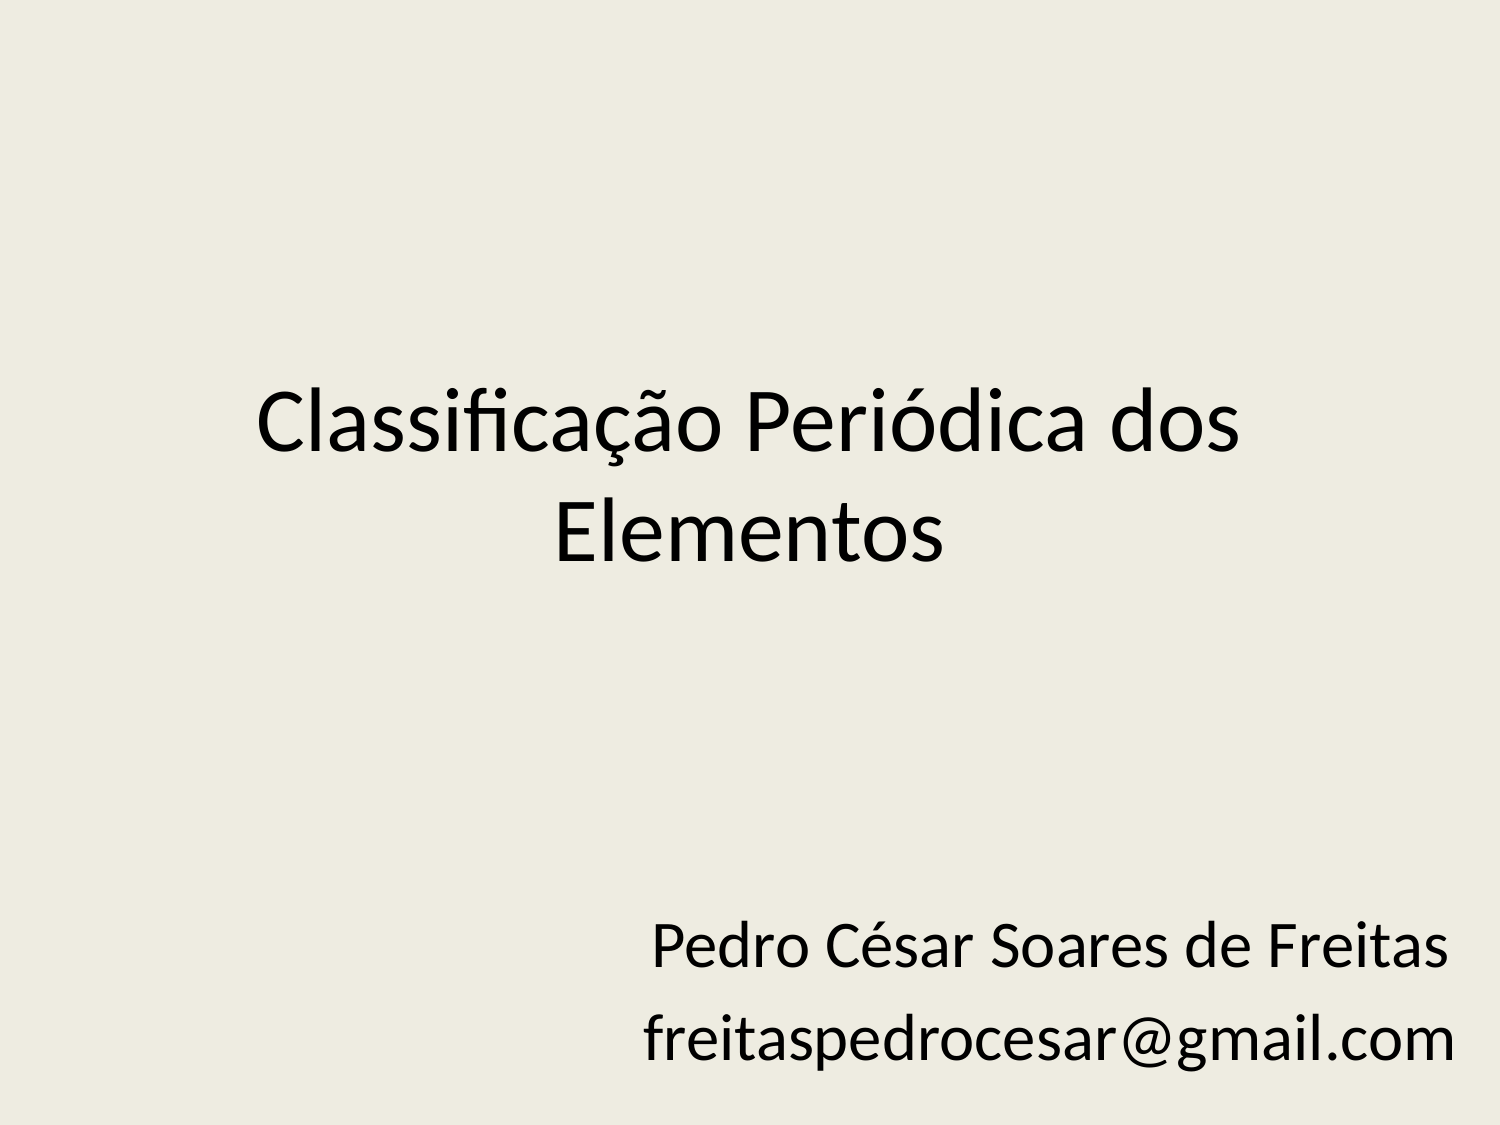

# Classificação Periódica dos Elementos
Pedro César Soares de Freitas
freitaspedrocesar@gmail.com